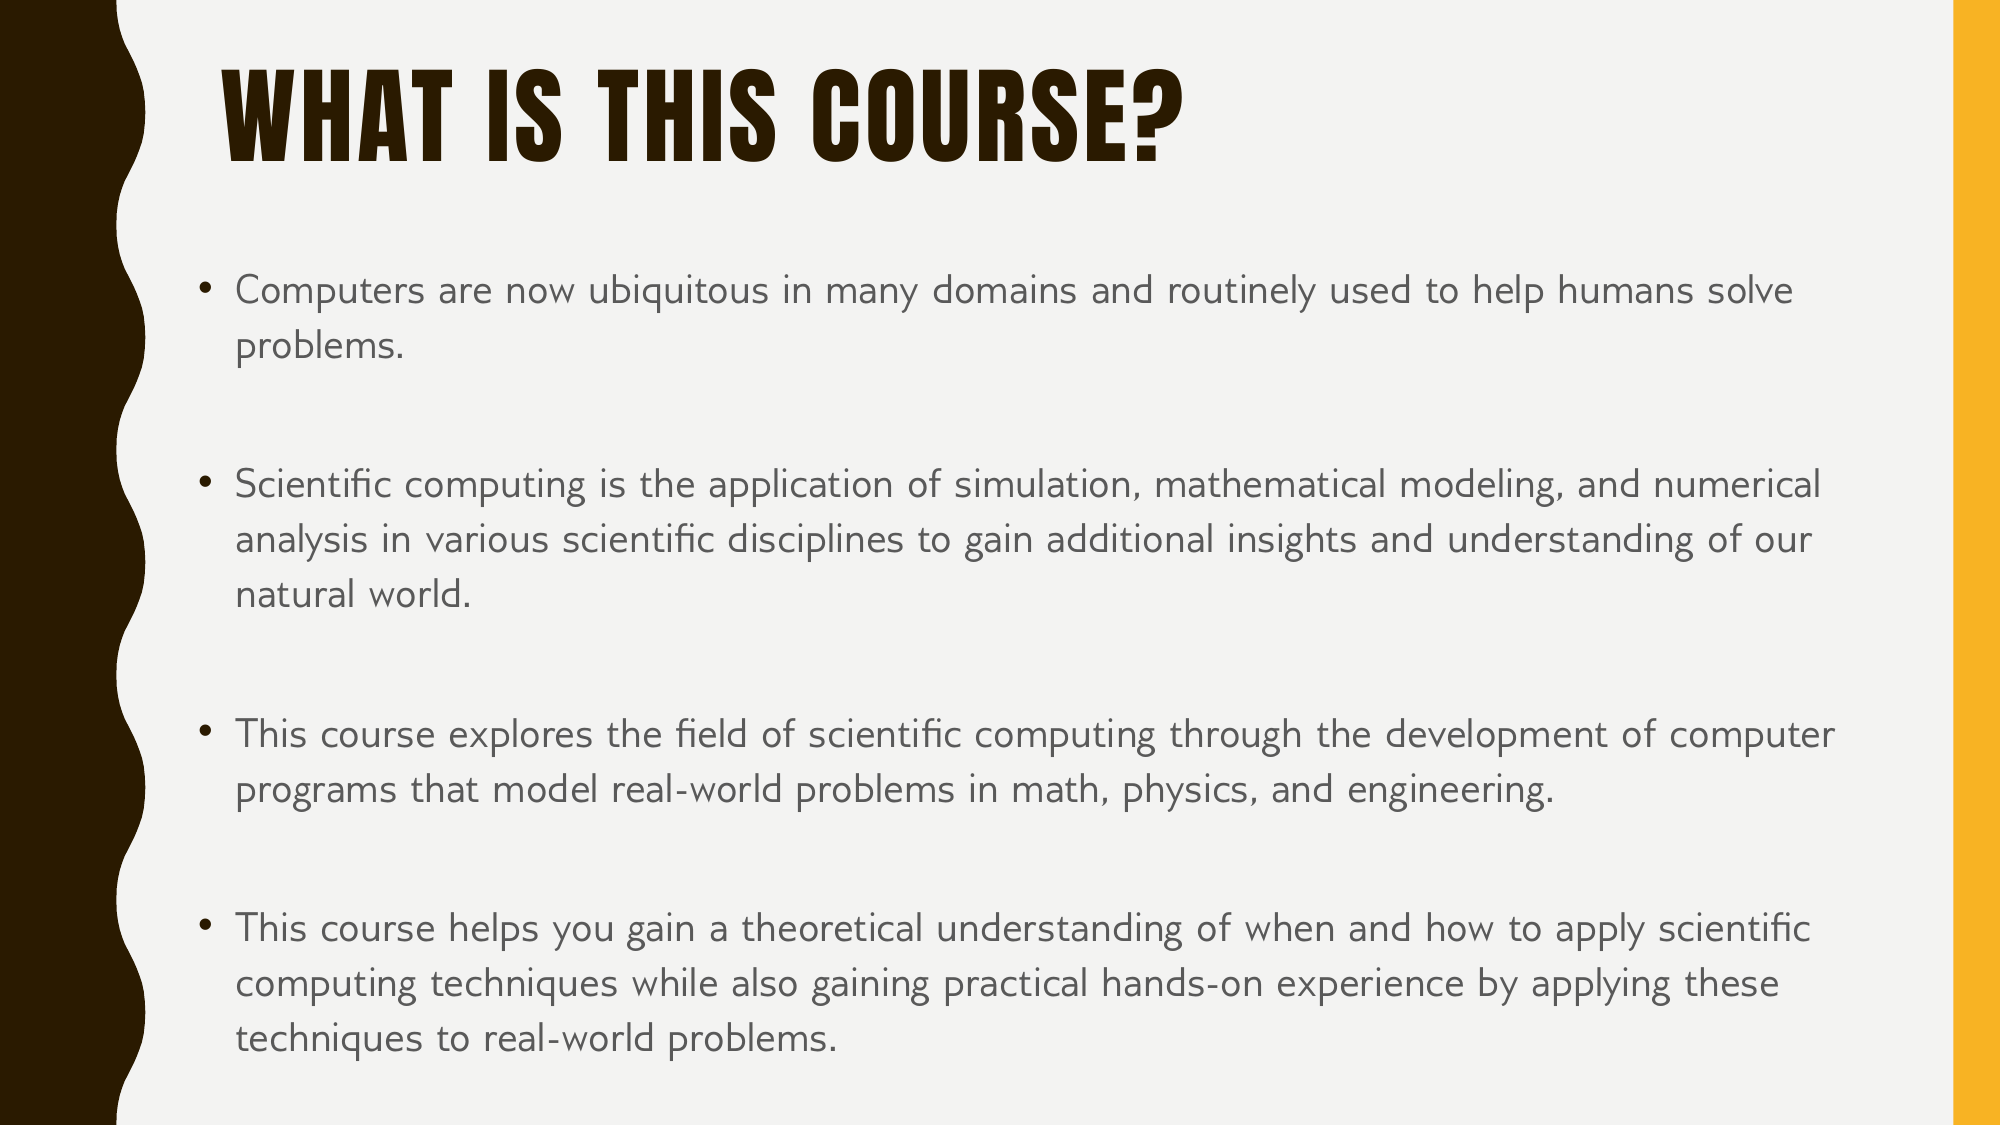

# What is this course?
Computers are now ubiquitous in many domains and routinely used to help humans solve problems.

Scientific computing is the application of simulation, mathematical modeling, and numerical analysis in various scientific disciplines to gain additional insights and understanding of our natural world.

This course explores the field of scientific computing through the development of computer programs that model real-world problems in math, physics, and engineering.

This course helps you gain a theoretical understanding of when and how to apply scientific computing techniques while also gaining practical hands-on experience by applying these techniques to real-world problems.